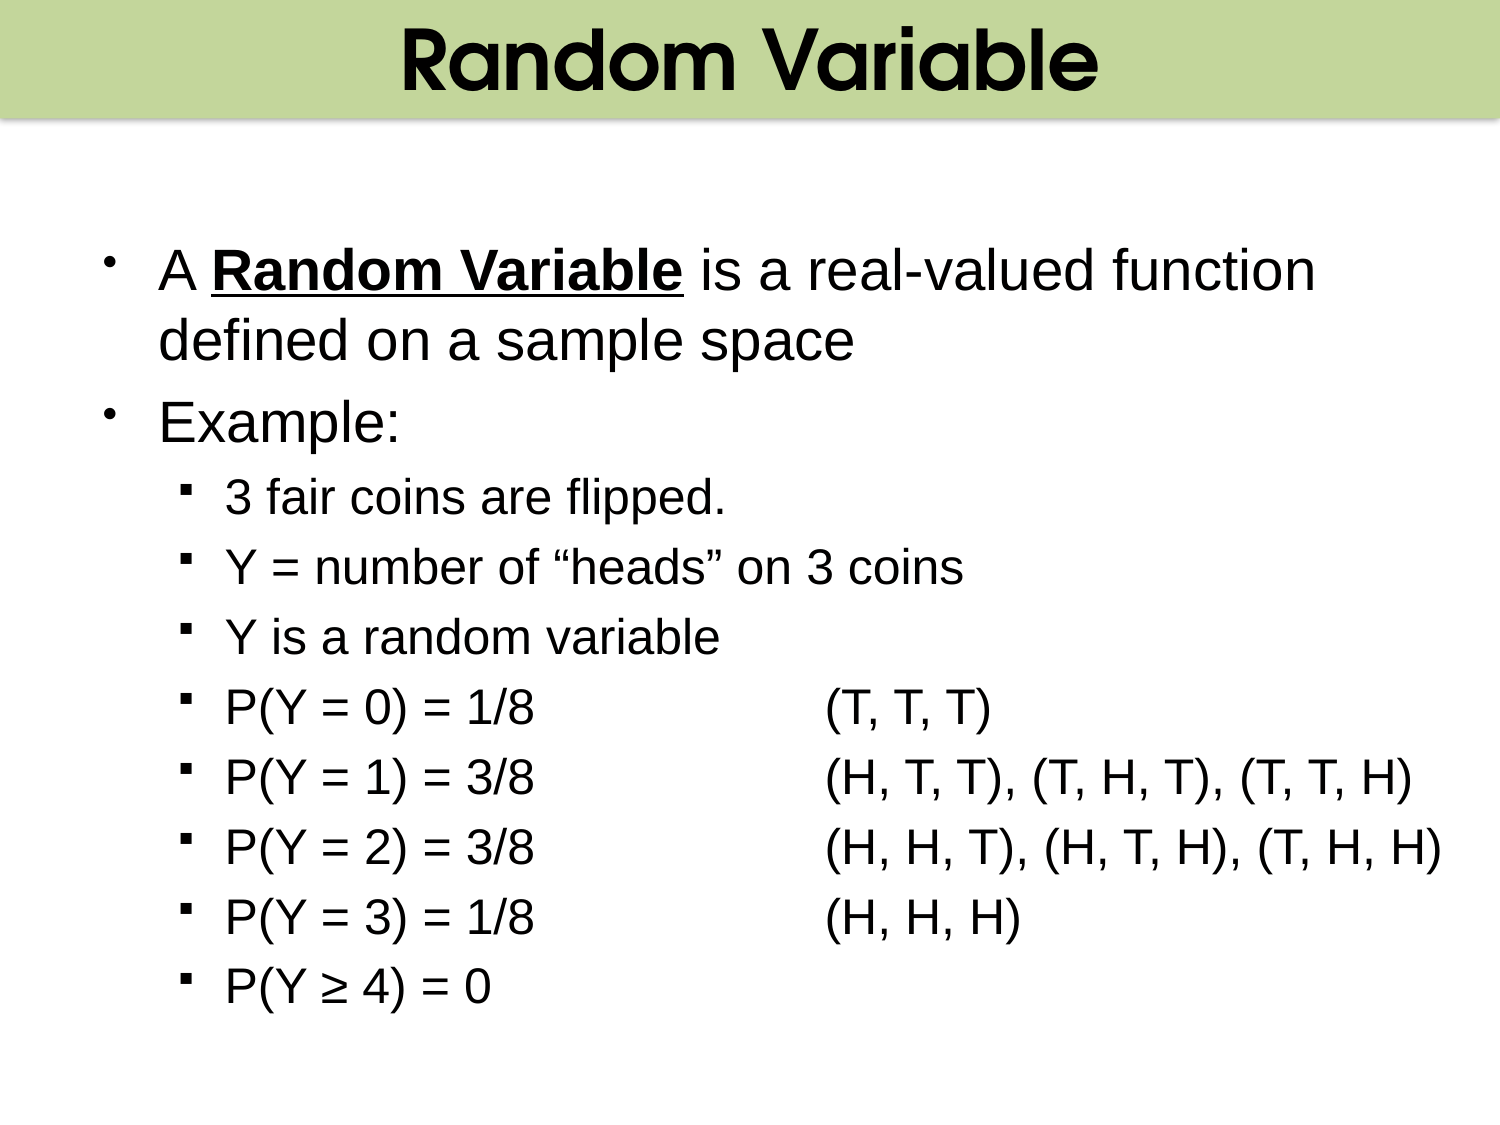

Random Variable
A Random Variable is a real-valued function defined on a sample space
Example:
3 fair coins are flipped.
Y = number of “heads” on 3 coins
Y is a random variable
P(Y = 0) = 1/8		(T, T, T)
P(Y = 1) = 3/8		(H, T, T), (T, H, T), (T, T, H)
P(Y = 2) = 3/8		(H, H, T), (H, T, H), (T, H, H)
P(Y = 3) = 1/8		(H, H, H)
P(Y ≥ 4) = 0